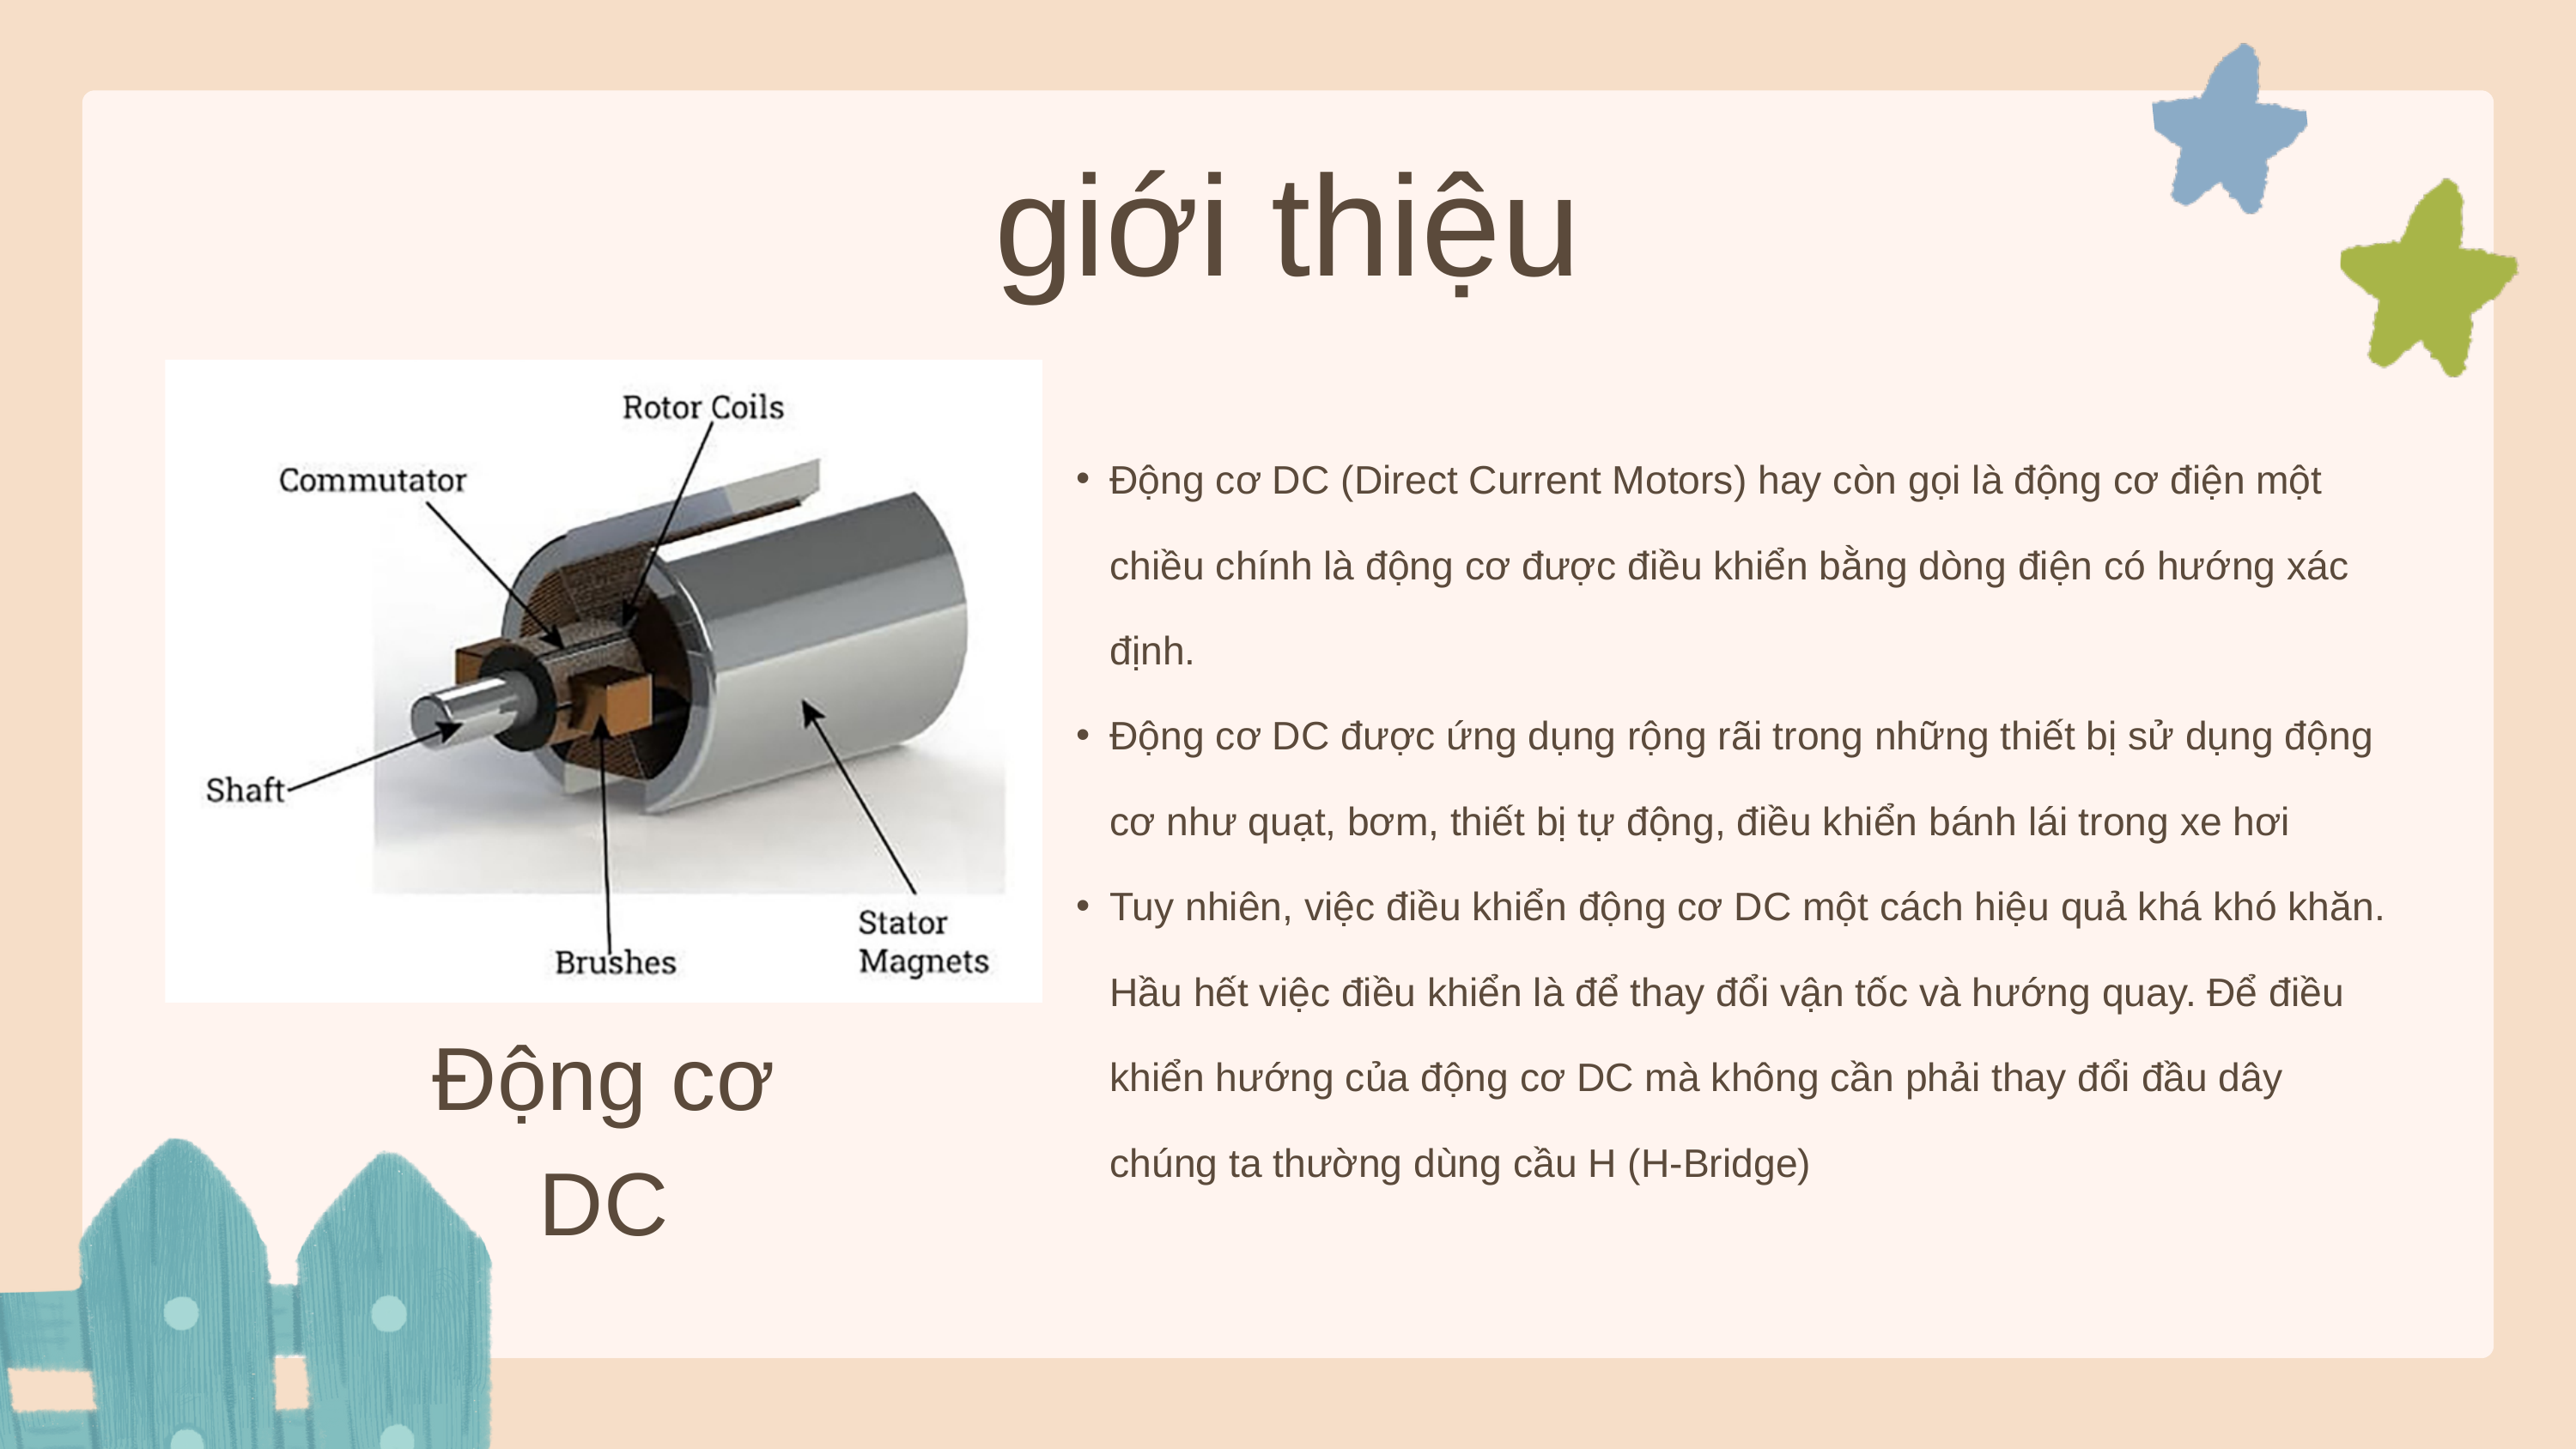

giới thiệu

Động cơ DC (Direct Current Motors) hay còn gọi là động cơ điện một chiều chính là động cơ được điều khiển bằng dòng điện có hướng xác định.
Động cơ DC được ứng dụng rộng rãi trong những thiết bị sử dụng động cơ như quạt, bơm, thiết bị tự động, điều khiển bánh lái trong xe hơi
Tuy nhiên, việc điều khiển động cơ DC một cách hiệu quả khá khó khăn. Hầu hết việc điều khiển là để thay đổi vận tốc và hướng quay. Để điều khiển hướng của động cơ DC mà không cần phải thay đổi đầu dây chúng ta thường dùng cầu H (H-Bridge)

Động cơ DC